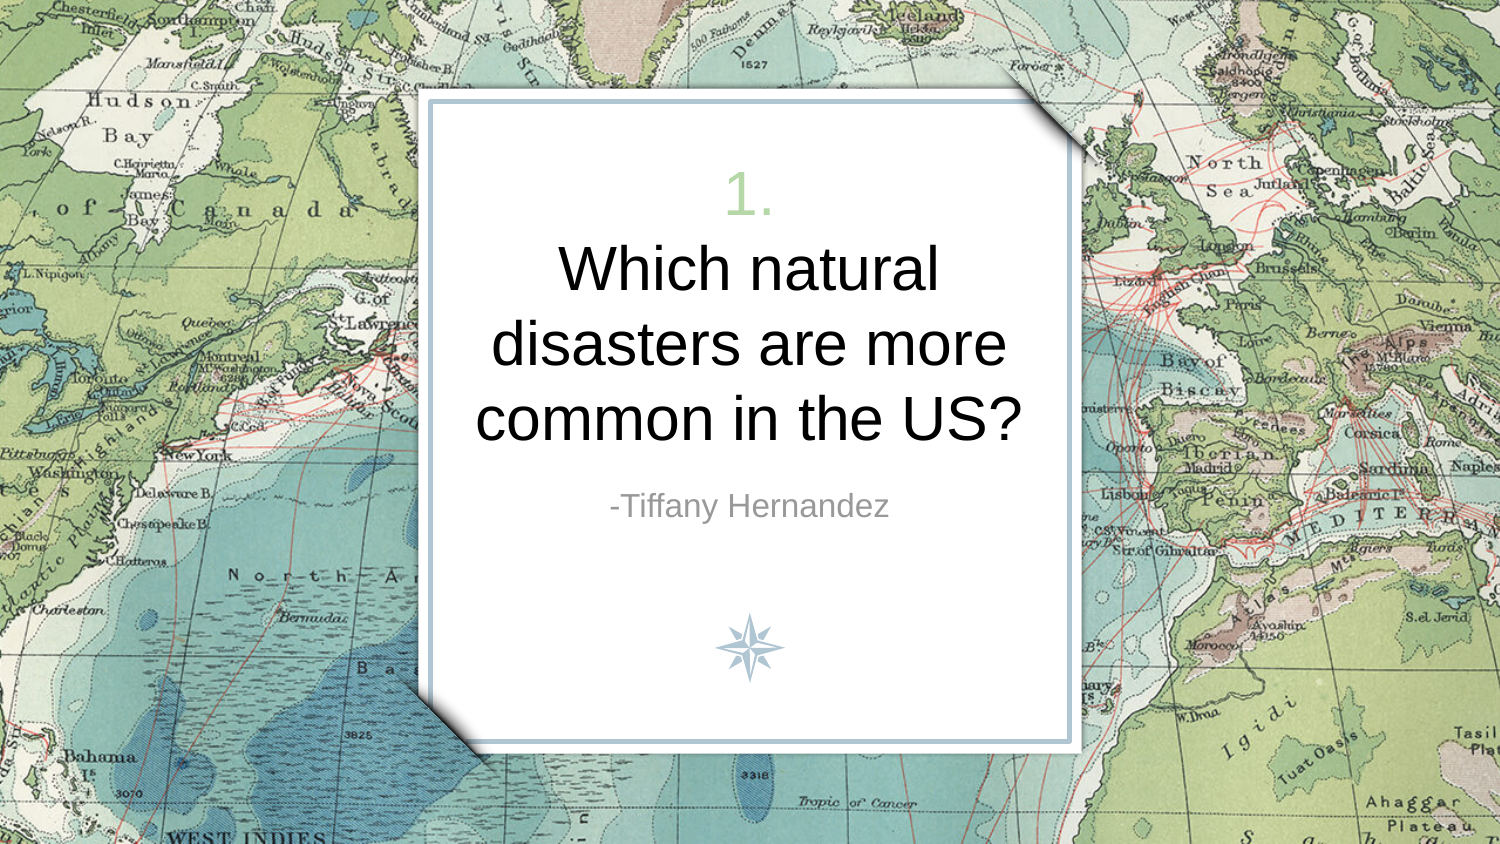

# 1.
Which natural disasters are more common in the US?
-Tiffany Hernandez